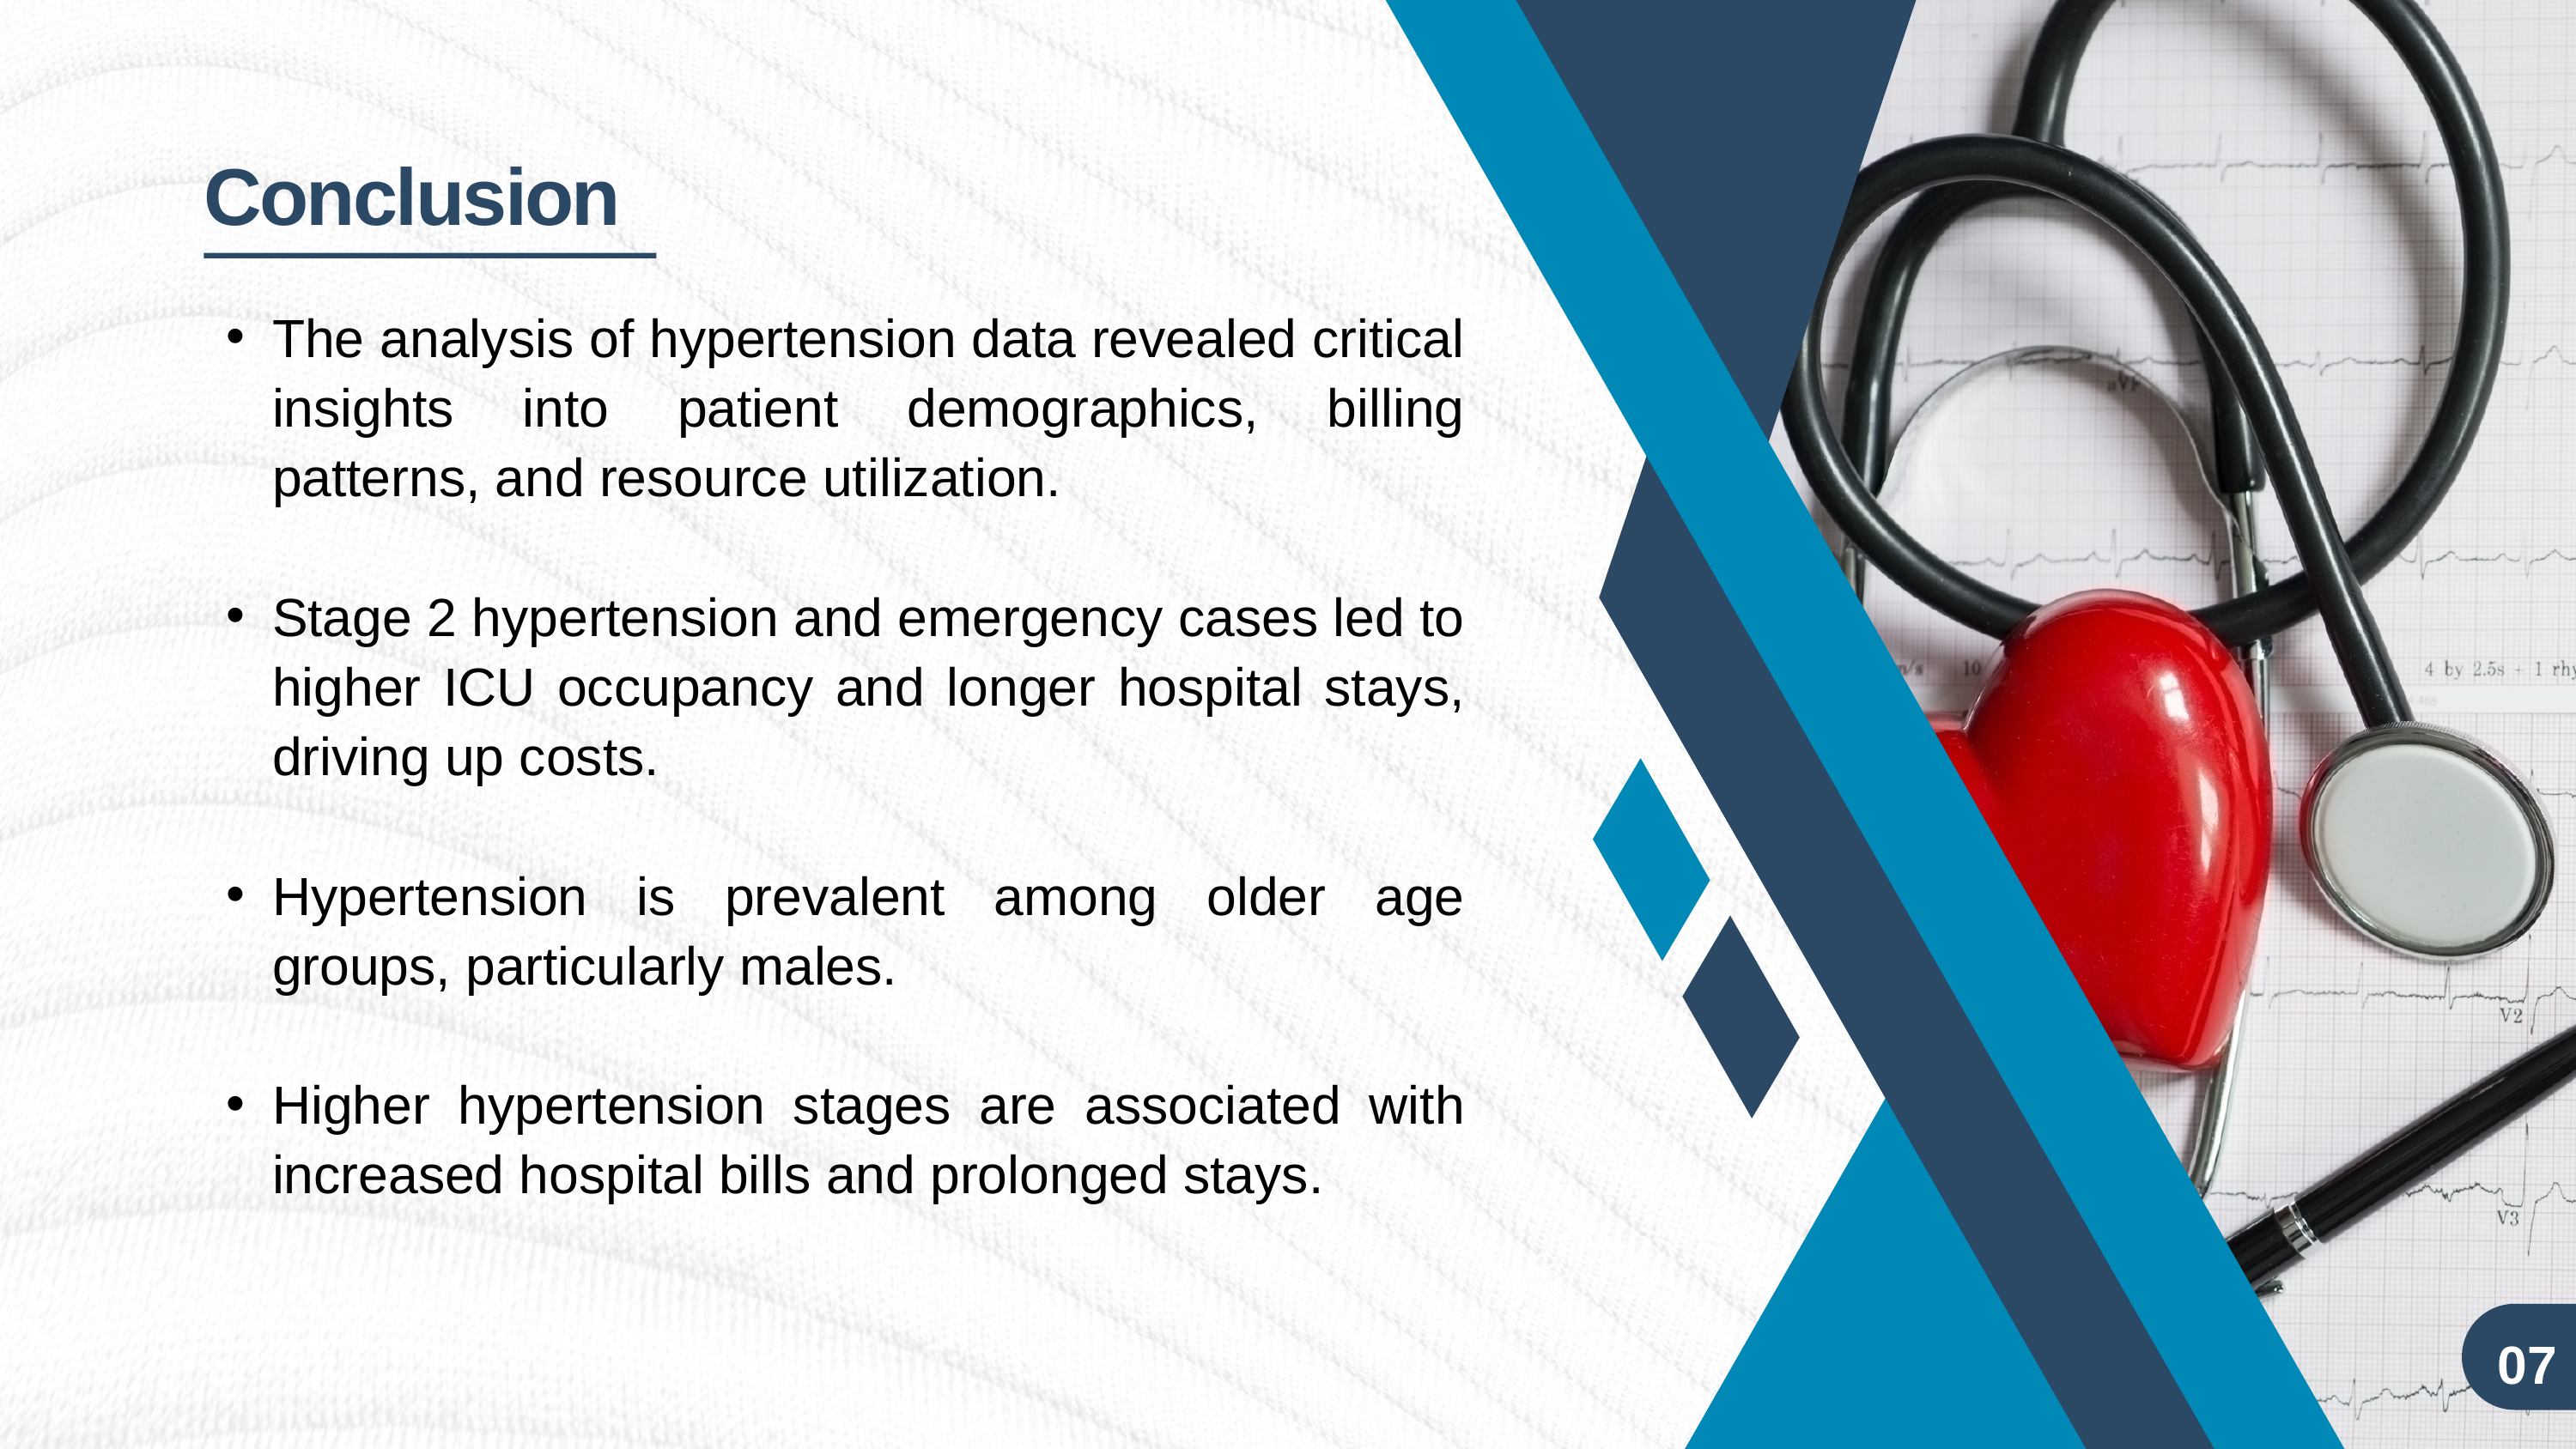

Conclusion

The analysis of hypertension data revealed critical insights into patient demographics, billing patterns, and resource utilization.

Stage 2 hypertension and emergency cases led to higher ICU occupancy and longer hospital stays, driving up costs.

Hypertension is prevalent among older age groups, particularly males.

Higher hypertension stages are associated with increased hospital bills and prolonged stays.

07